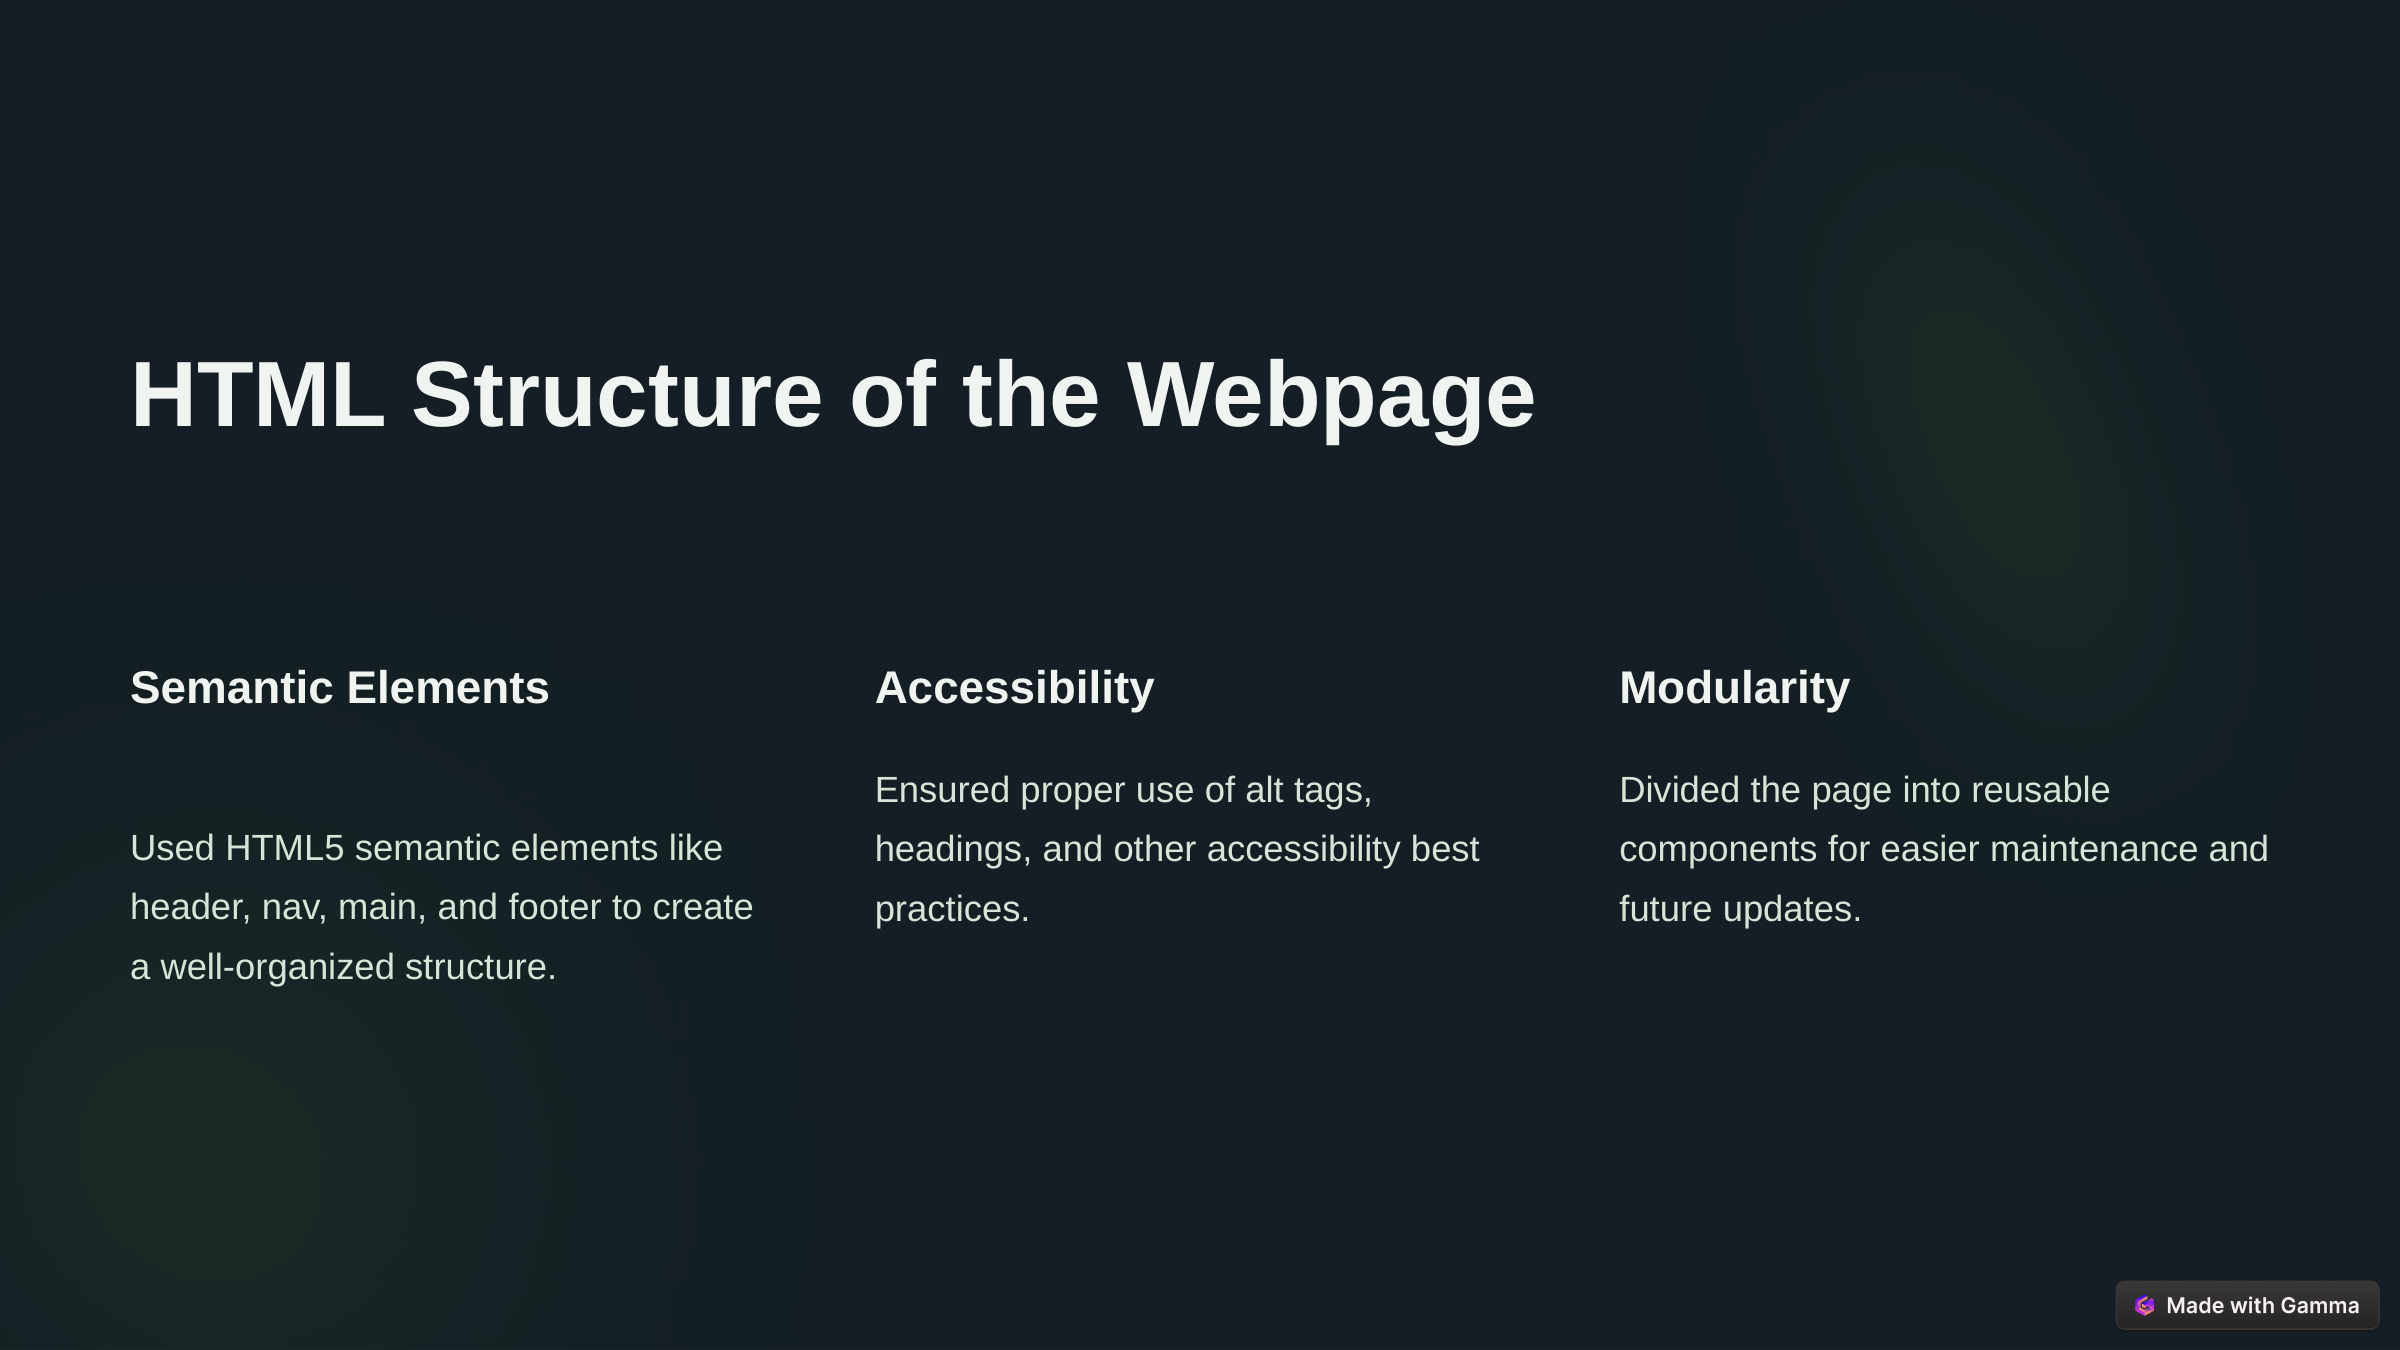

HTML Structure of the Webpage
Semantic Elements
Accessibility
Modularity
Ensured proper use of alt tags, headings, and other accessibility best practices.
Divided the page into reusable components for easier maintenance and future updates.
Used HTML5 semantic elements like header, nav, main, and footer to create a well-organized structure.